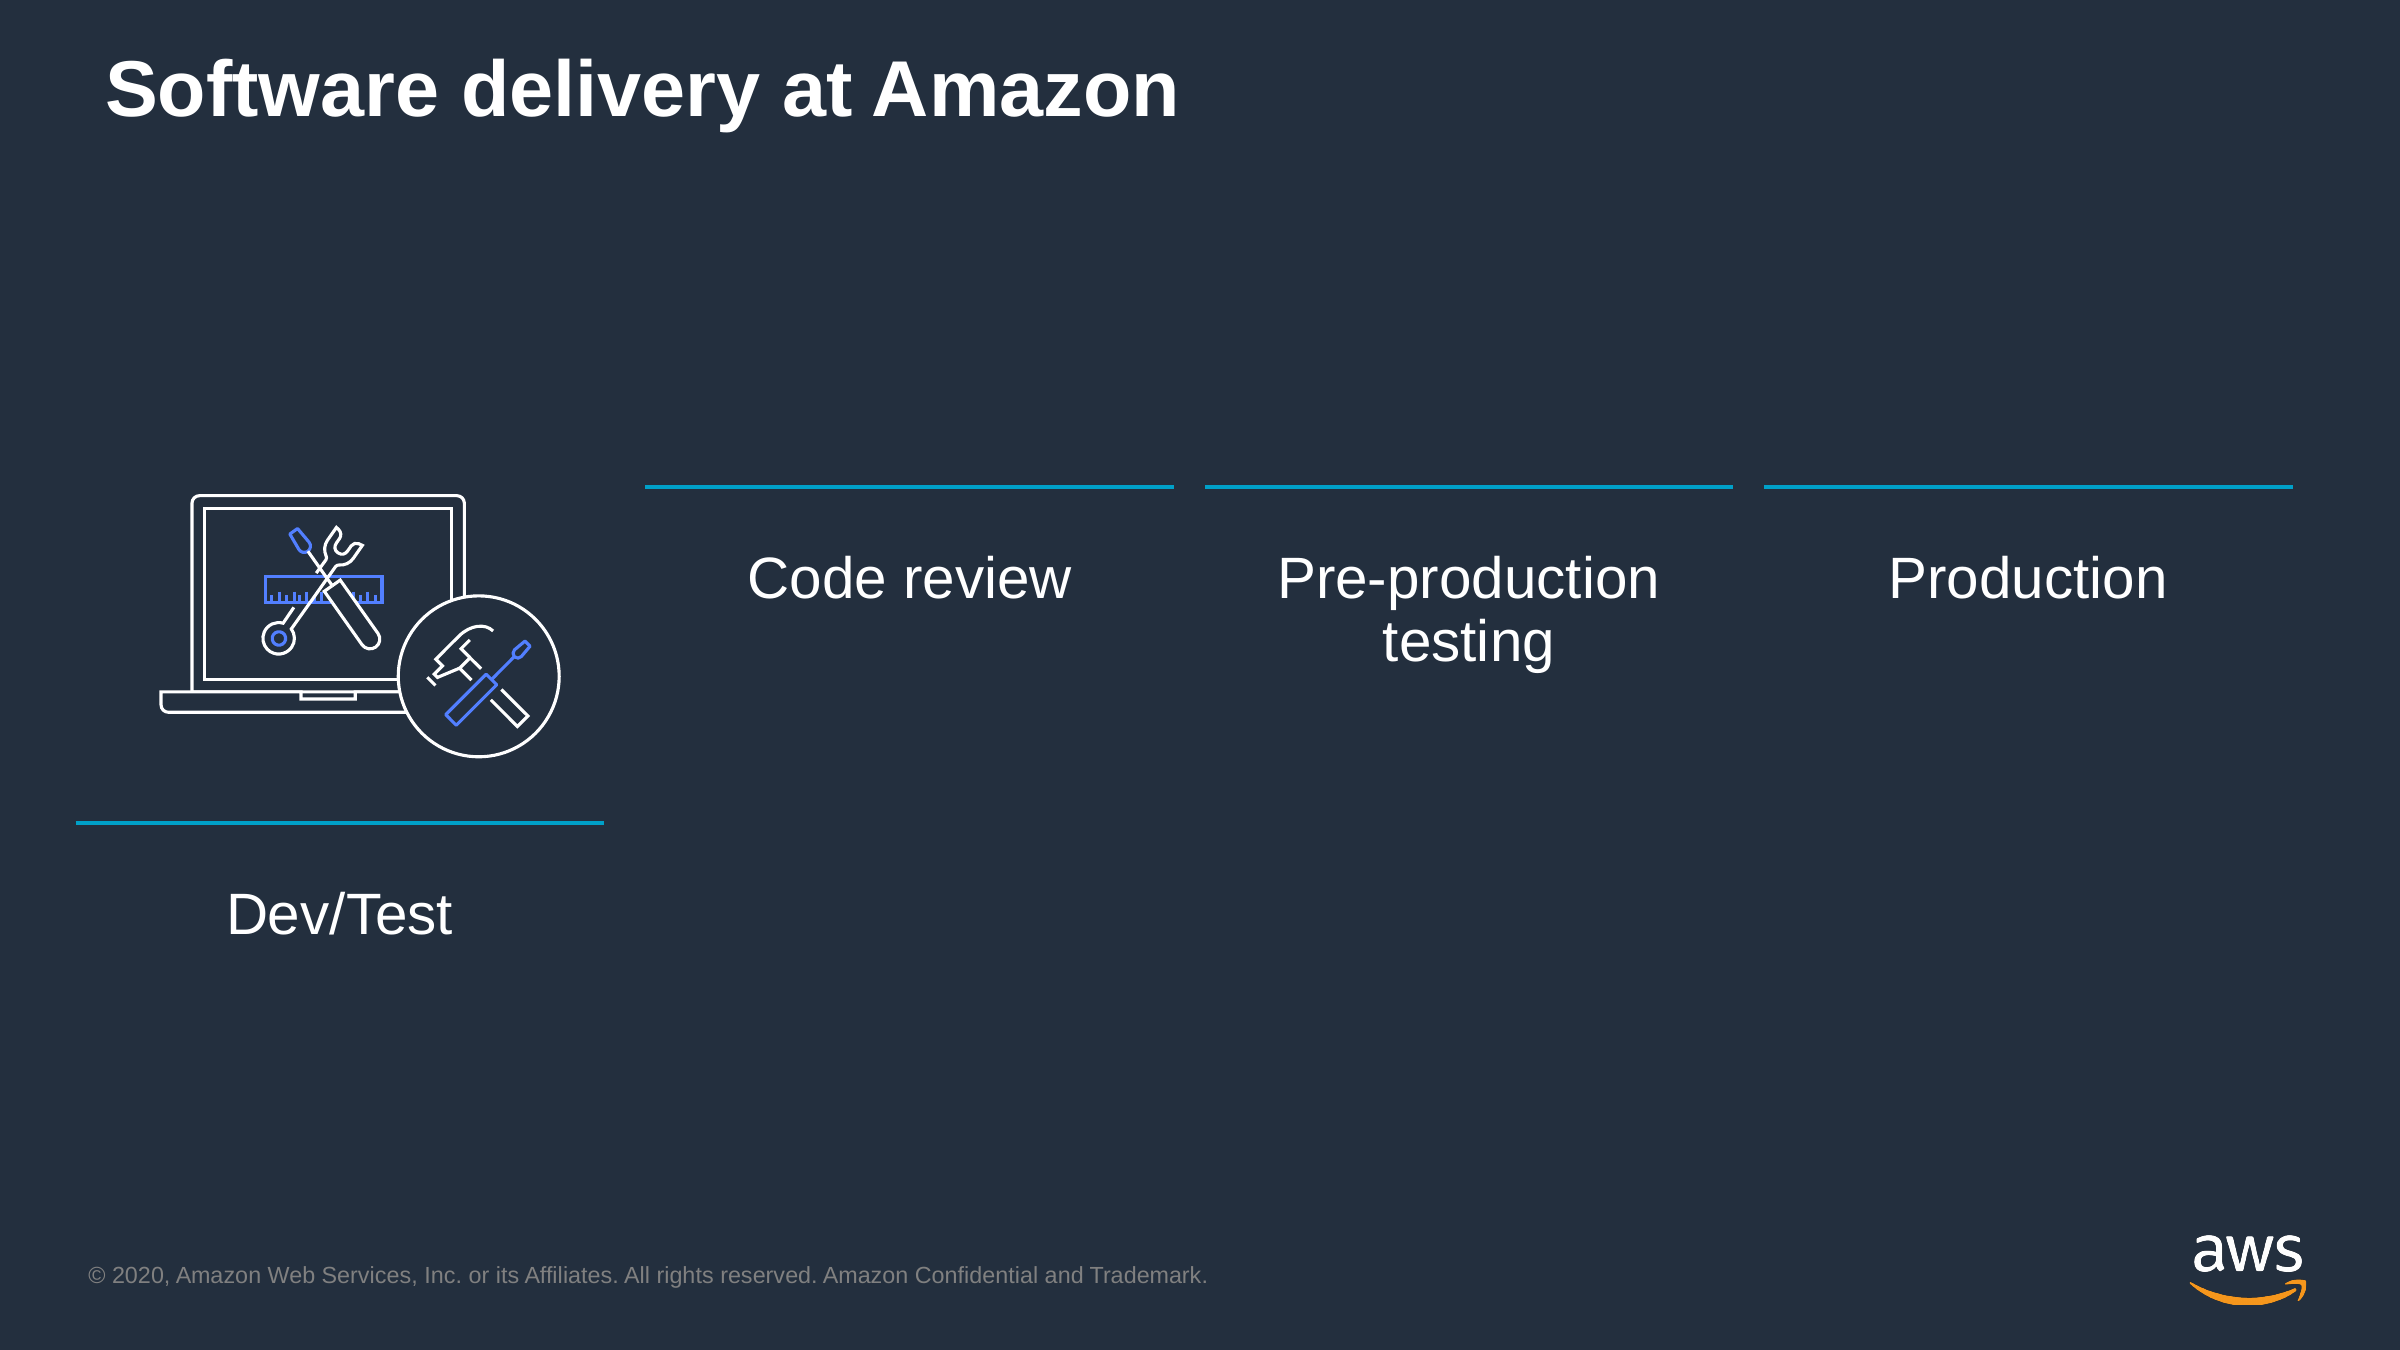

# Software delivery at Amazon

Code review
Pre-production
testing
Production

Dev/Test